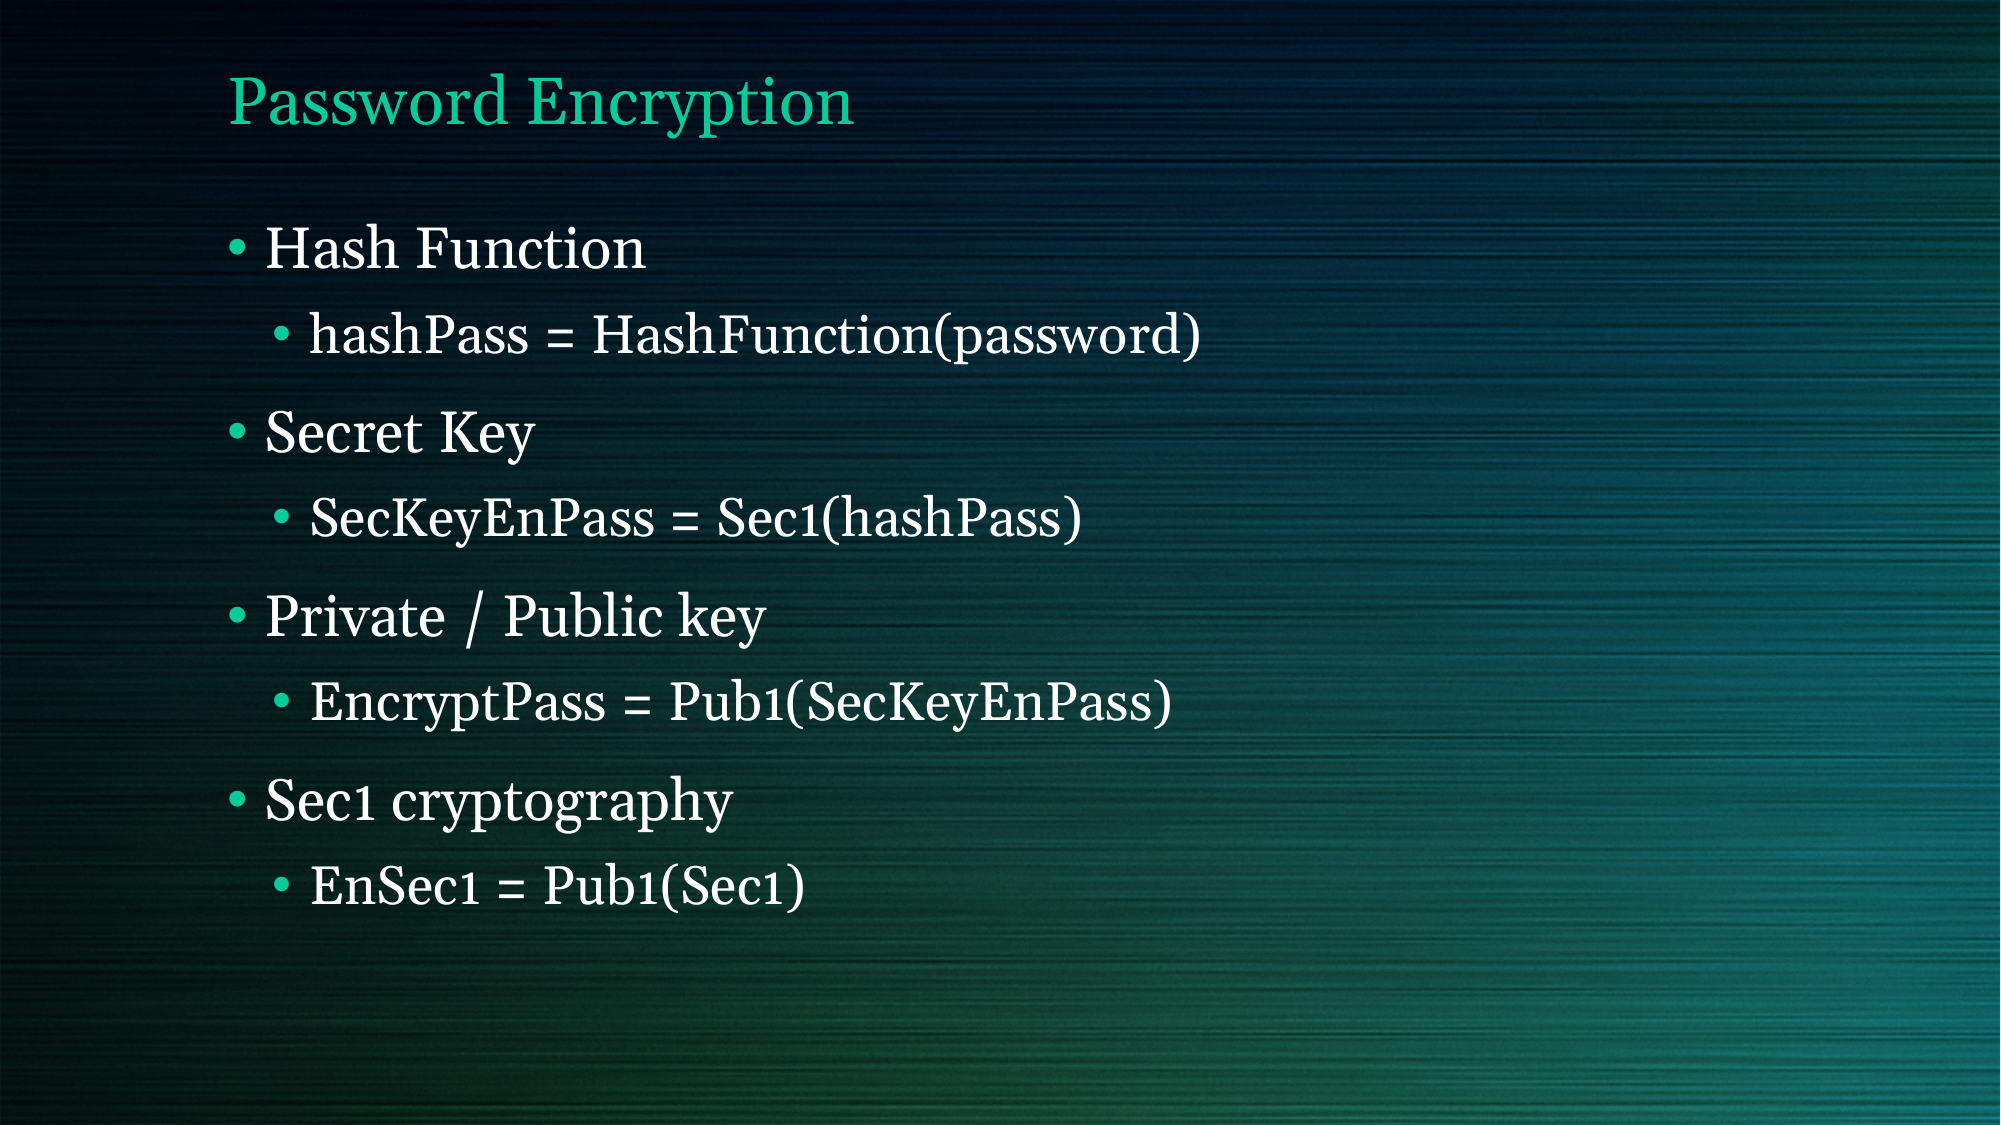

Password Encryption
Hash Function
hashPass = HashFunction(password)
Secret Key
SecKeyEnPass = Sec1(hashPass)
Private / Public key
EncryptPass = Pub1(SecKeyEnPass)
Sec1 cryptography
EnSec1 = Pub1(Sec1)